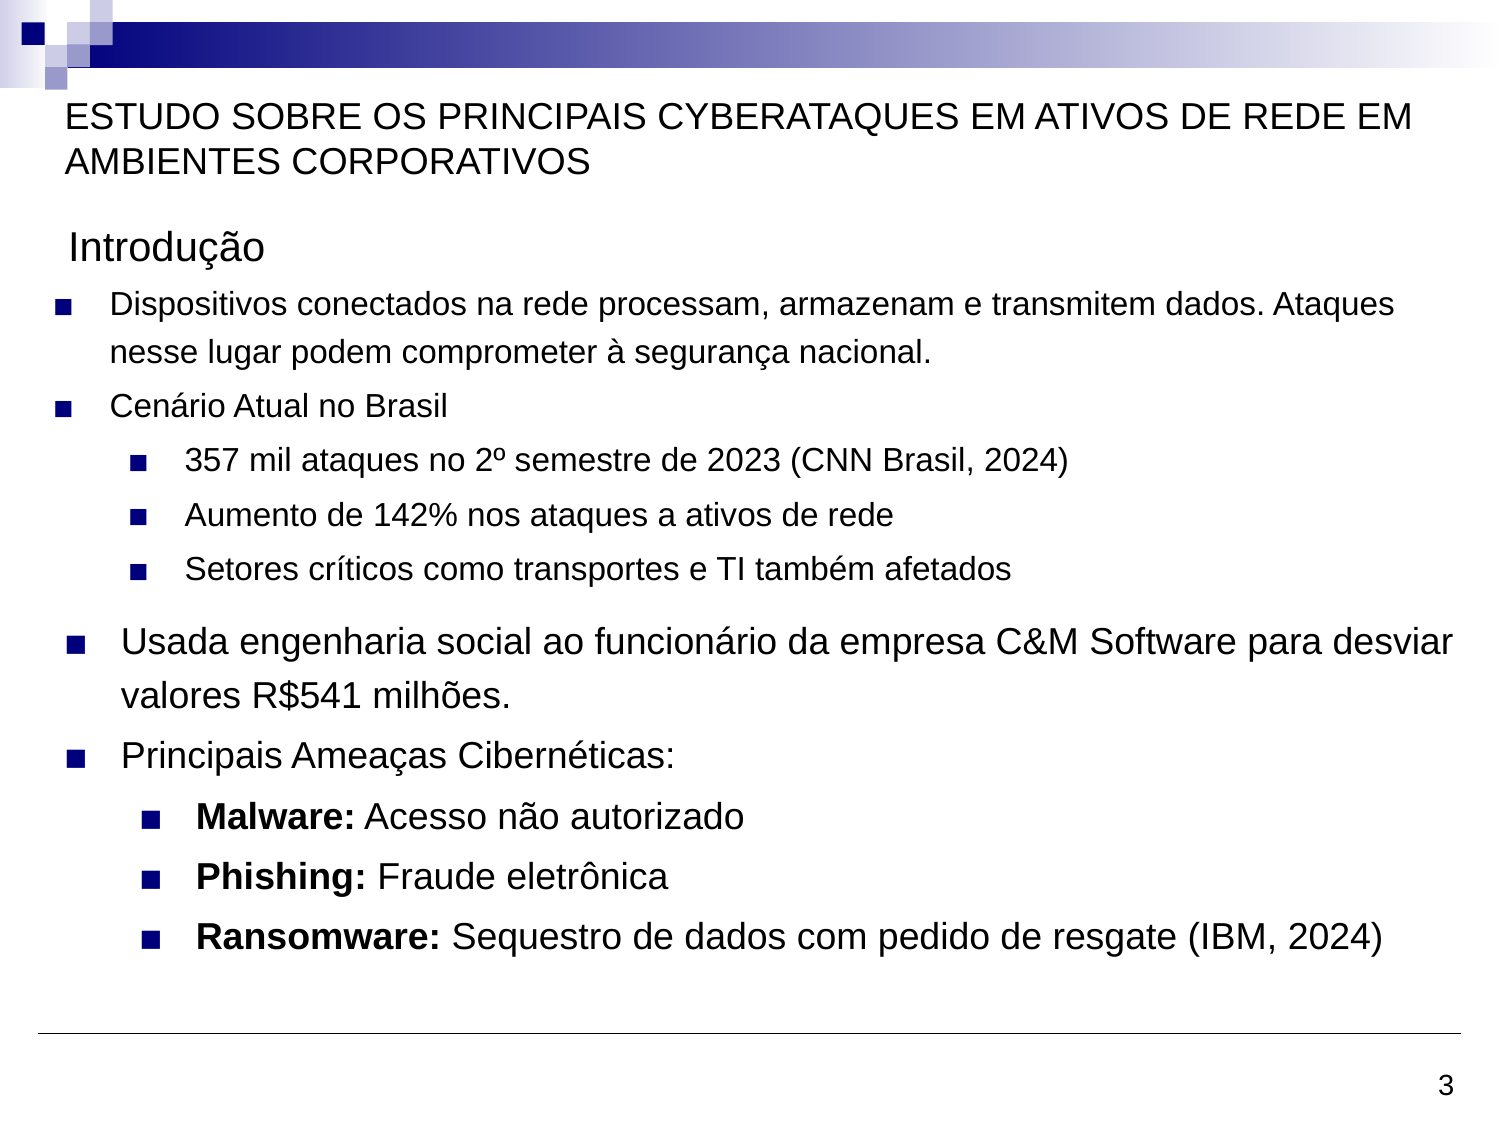

# ESTUDO SOBRE OS PRINCIPAIS CYBERATAQUES EM ATIVOS DE REDE EM AMBIENTES CORPORATIVOS
Introdução

Dispositivos conectados na rede processam, armazenam e transmitem dados. Ataques nesse lugar podem comprometer à segurança nacional.
Cenário Atual no Brasil
357 mil ataques no 2º semestre de 2023 (CNN Brasil, 2024)
Aumento de 142% nos ataques a ativos de rede
Setores críticos como transportes e TI também afetados

Usada engenharia social ao funcionário da empresa C&M Software para desviar valores R$541 milhões.
Principais Ameaças Cibernéticas:
Malware: Acesso não autorizado
Phishing: Fraude eletrônica
Ransomware: Sequestro de dados com pedido de resgate (IBM, 2024)